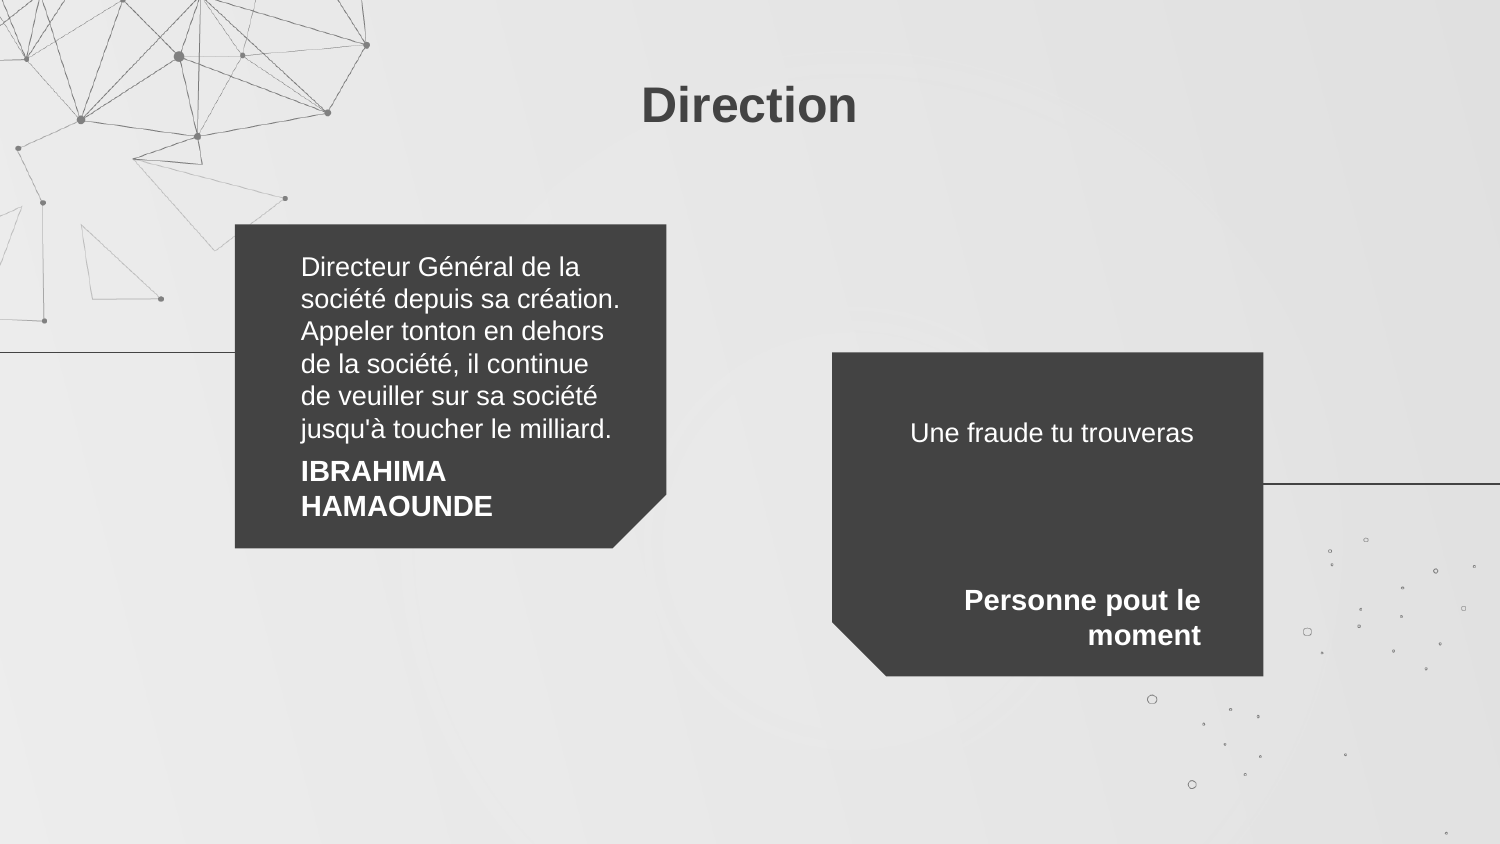

# Direction

Directeur Général de la société depuis sa création. Appeler tonton en dehors de la société, il continue de veuiller sur sa société jusqu'à toucher le milliard.

Une fraude tu trouveras
IBRAHIMA HAMAOUNDE
Personne pout le moment